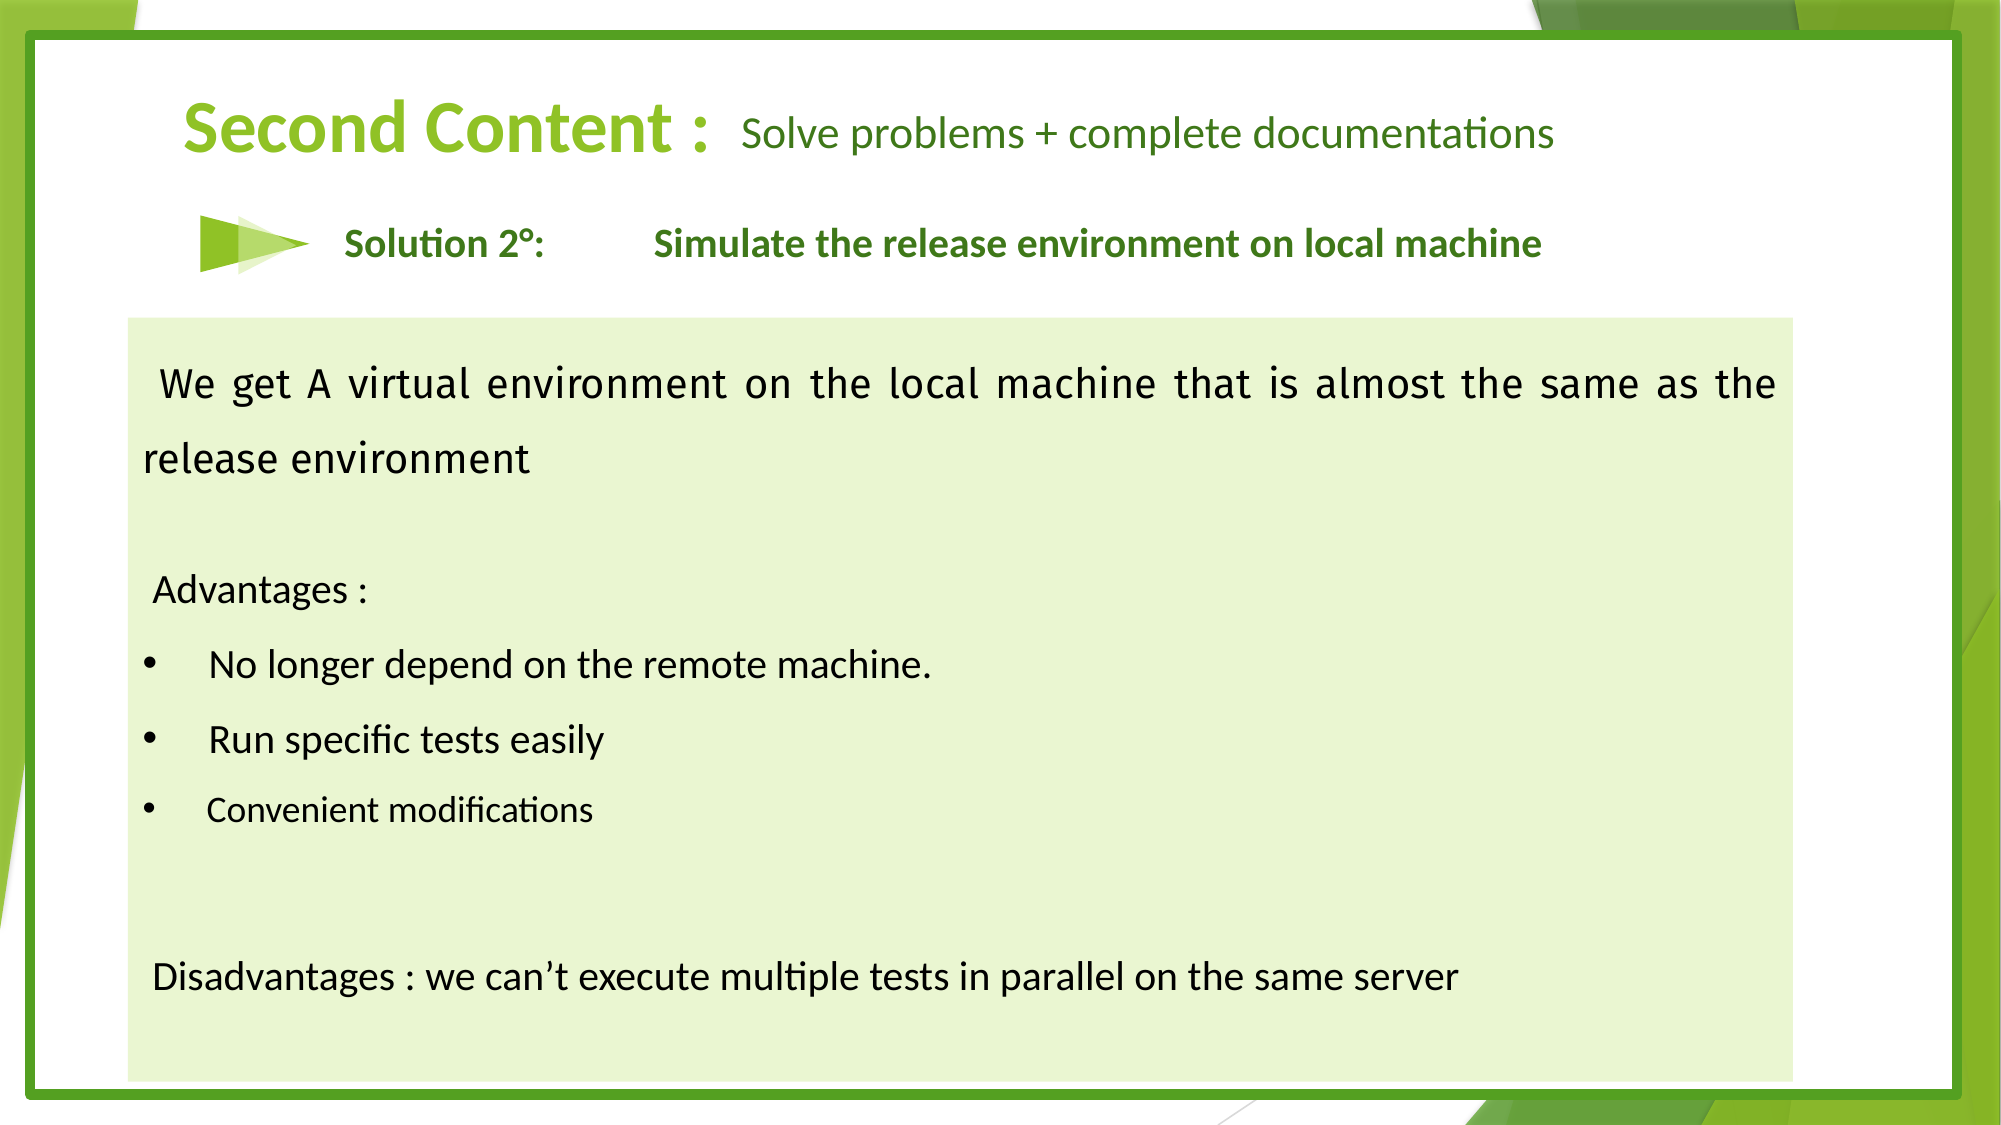

Second Content :
Solve problems + complete documentations

Solution 2°:	 Simulate the release environment on local machine

Strategy 2
 We get A virtual environment on the local machine that is almost the same as the release environment

 Advantages :
 No longer depend on the remote machine.
 Run specific tests easily
  Convenient modifications
 Disadvantages : we can’t execute multiple tests in parallel on the same server